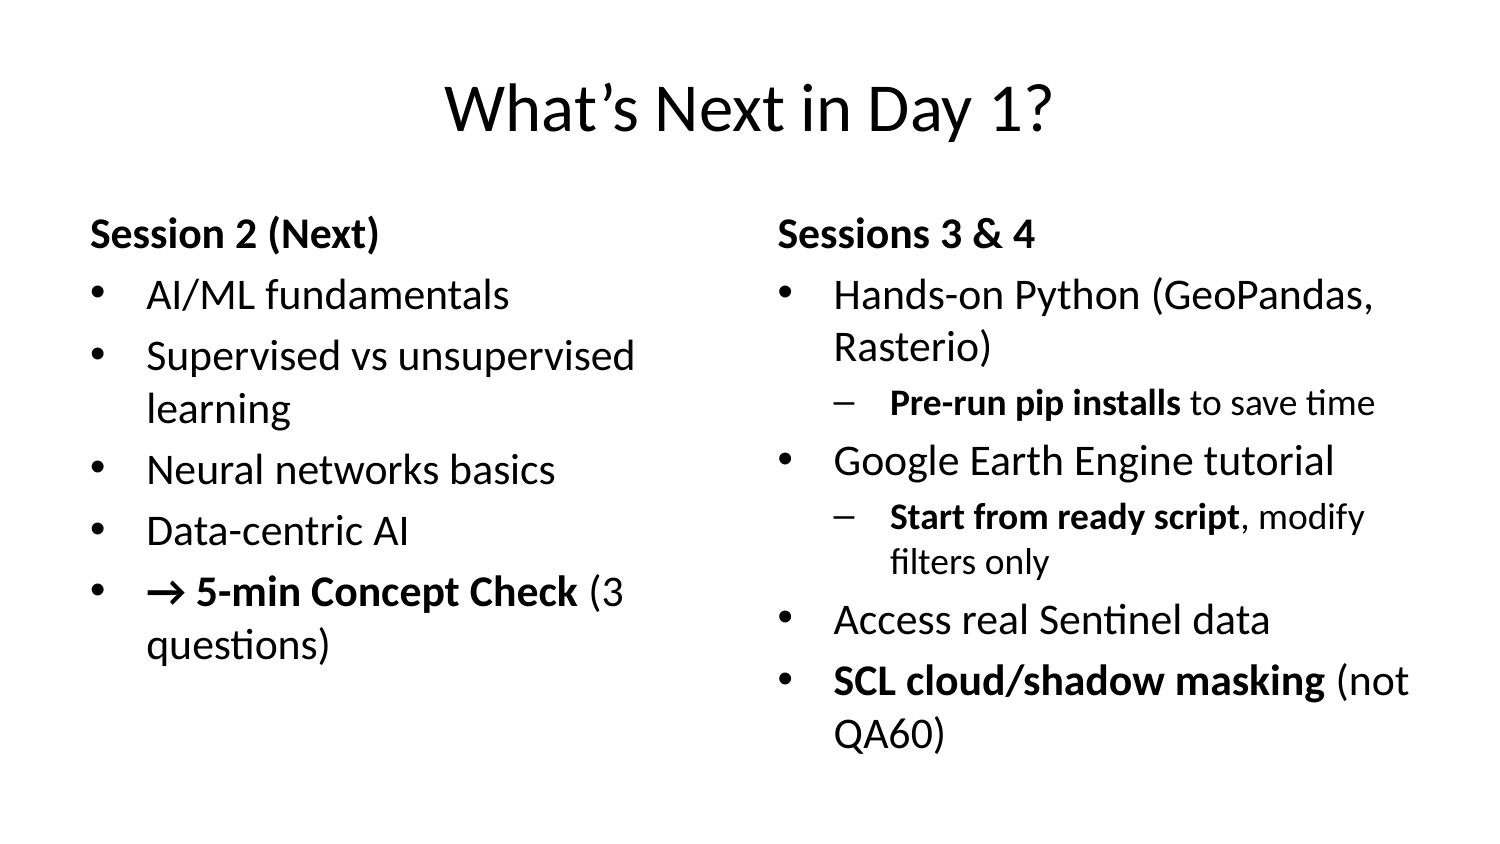

# What’s Next in Day 1?
Session 2 (Next)
AI/ML fundamentals
Supervised vs unsupervised learning
Neural networks basics
Data-centric AI
→ 5-min Concept Check (3 questions)
Sessions 3 & 4
Hands-on Python (GeoPandas, Rasterio)
Pre-run pip installs to save time
Google Earth Engine tutorial
Start from ready script, modify filters only
Access real Sentinel data
SCL cloud/shadow masking (not QA60)